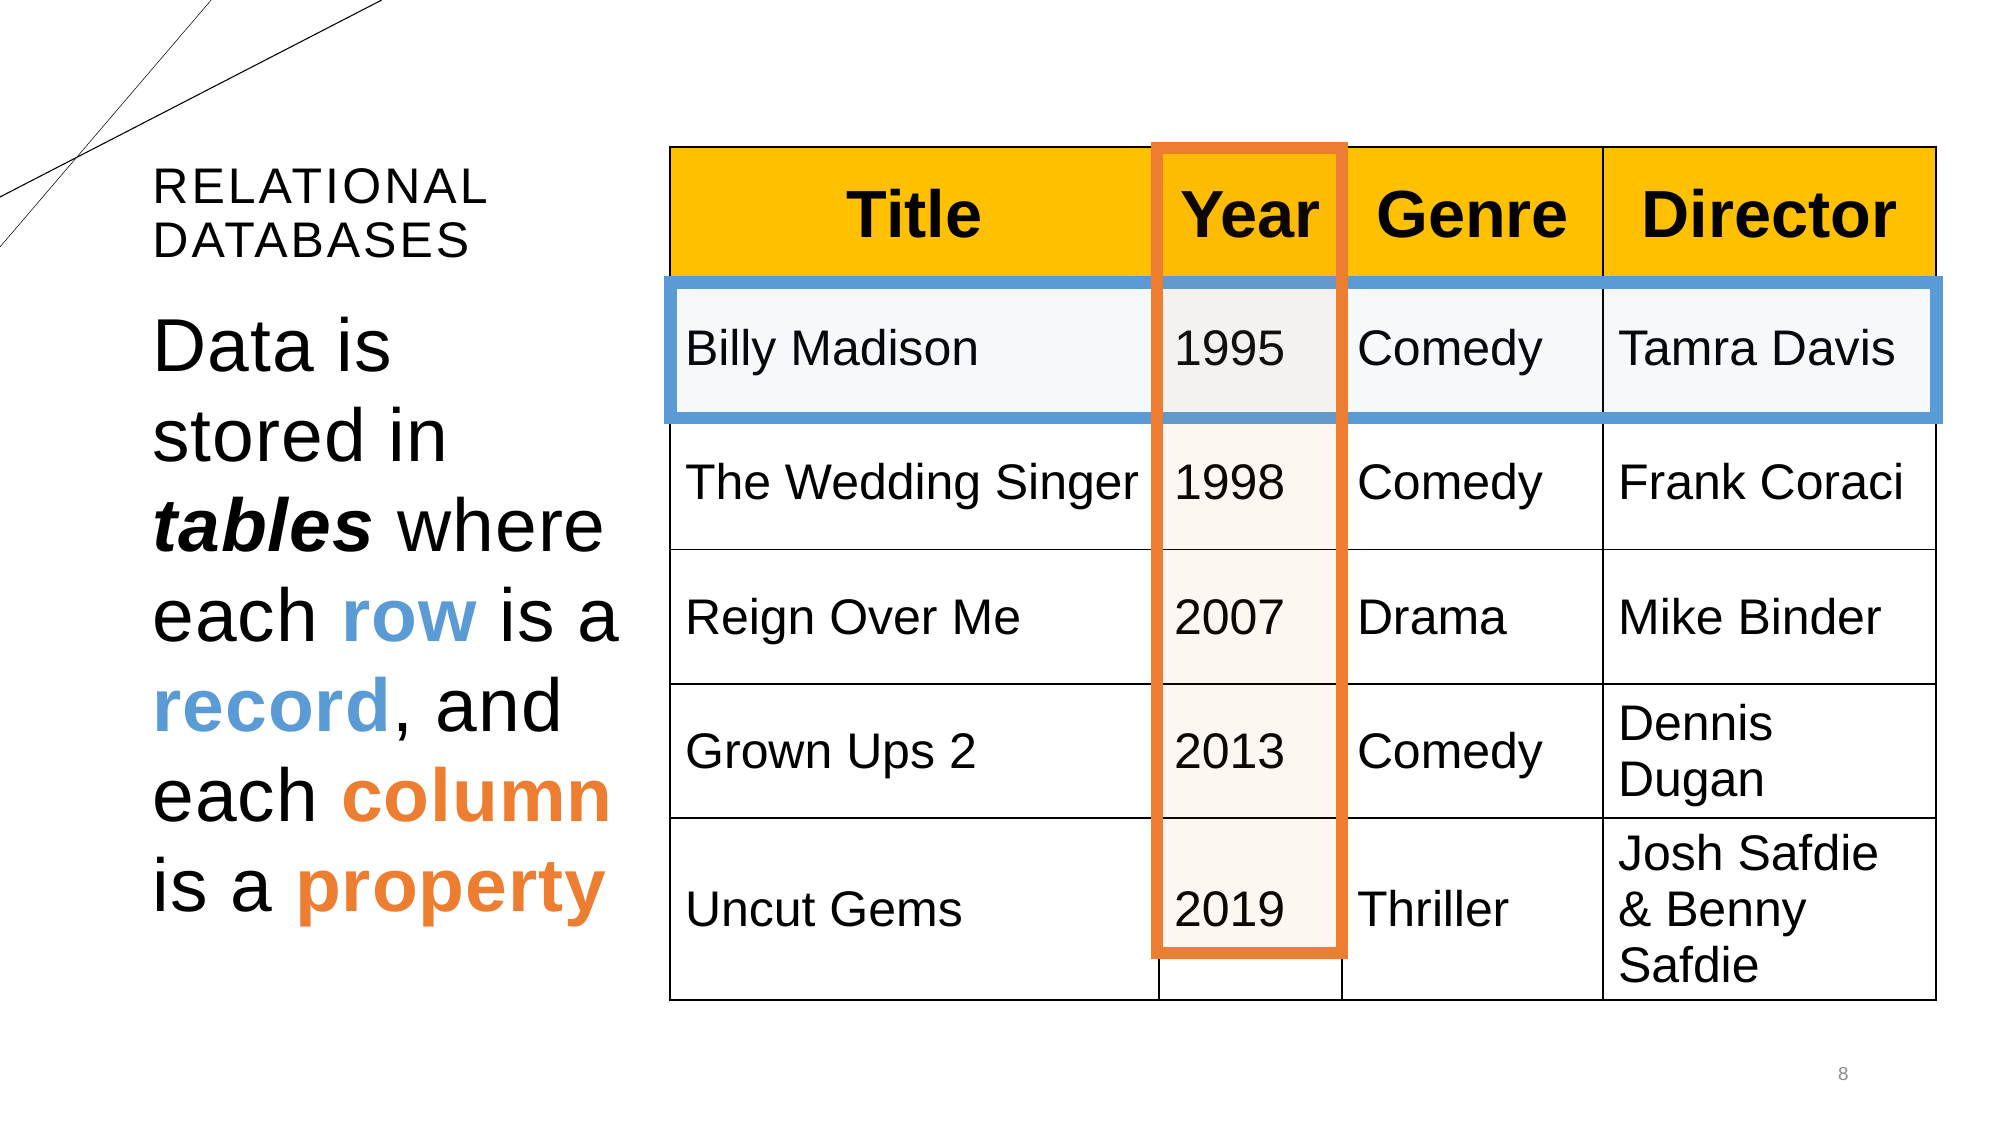

# Relational Databases
| Title | Year | Genre | Director |
| --- | --- | --- | --- |
| Billy Madison | 1995 | Comedy | Tamra Davis |
| The Wedding Singer | 1998 | Comedy | Frank Coraci |
| Reign Over Me | 2007 | Drama | Mike Binder |
| Grown Ups 2 | 2013 | Comedy | Dennis Dugan |
| Uncut Gems | 2019 | Thriller | Josh Safdie & Benny Safdie |

Data is stored in tables where each row is a record, and each column is a property
8